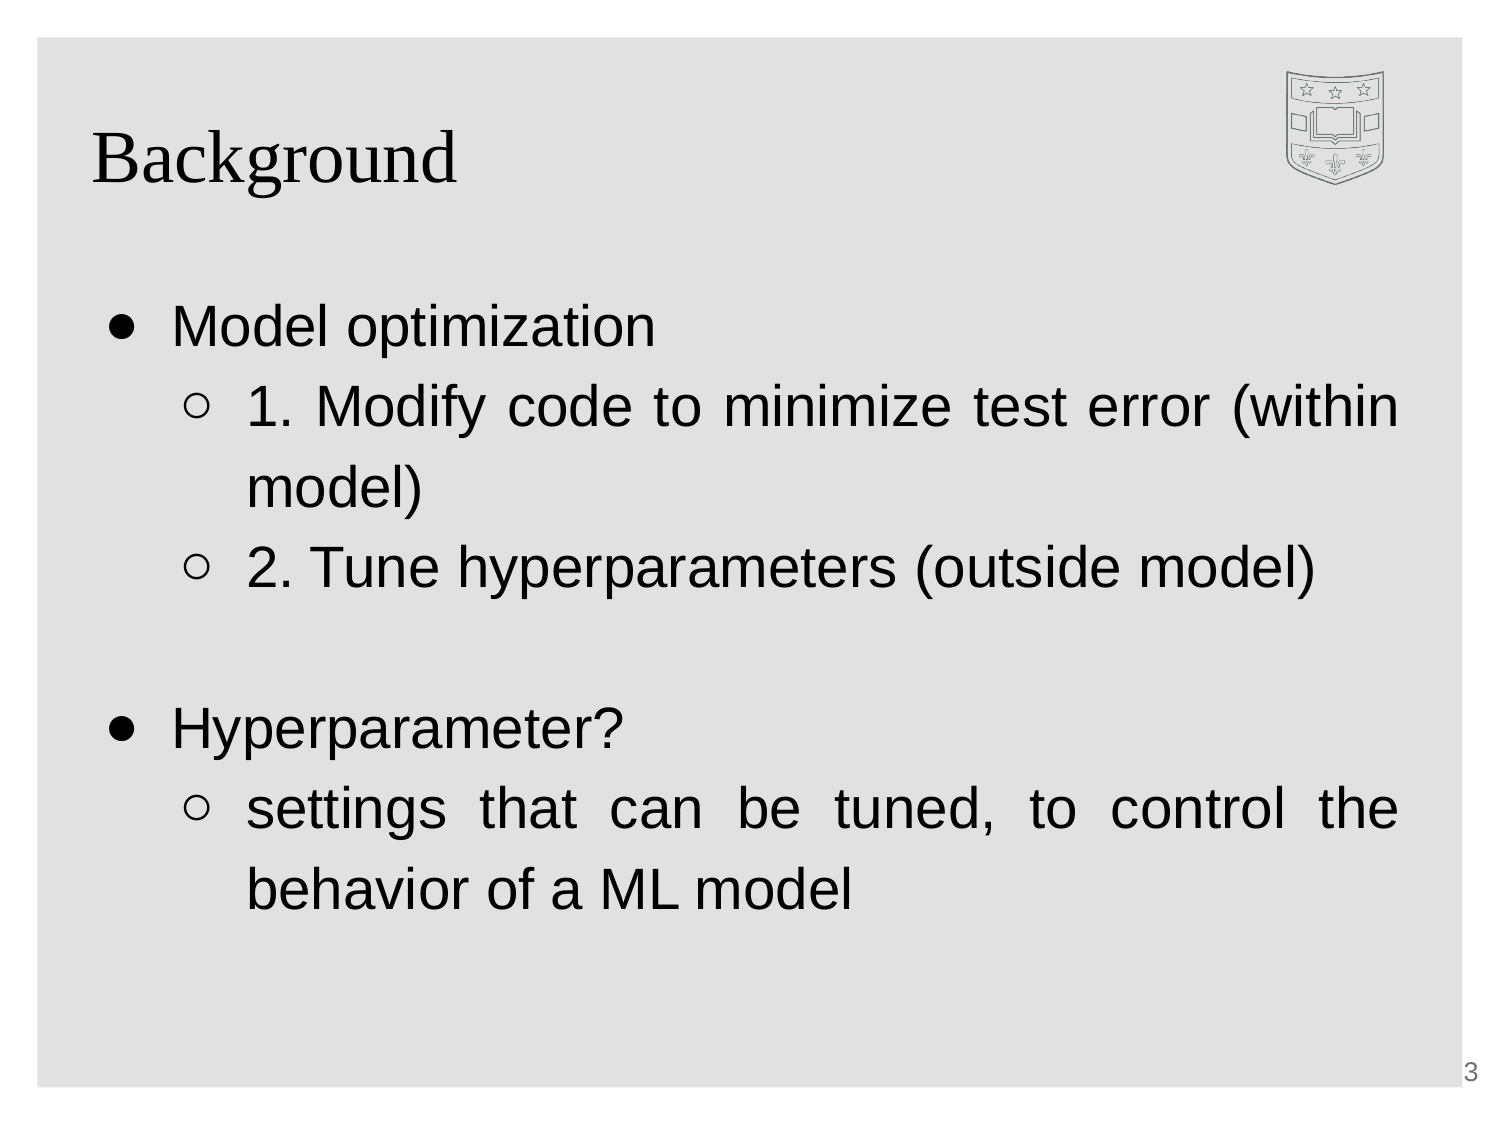

# Background
Model optimization
1. Modify code to minimize test error (within model)
2. Tune hyperparameters (outside model)

Hyperparameter?
settings that can be tuned, to control the behavior of a ML model
3